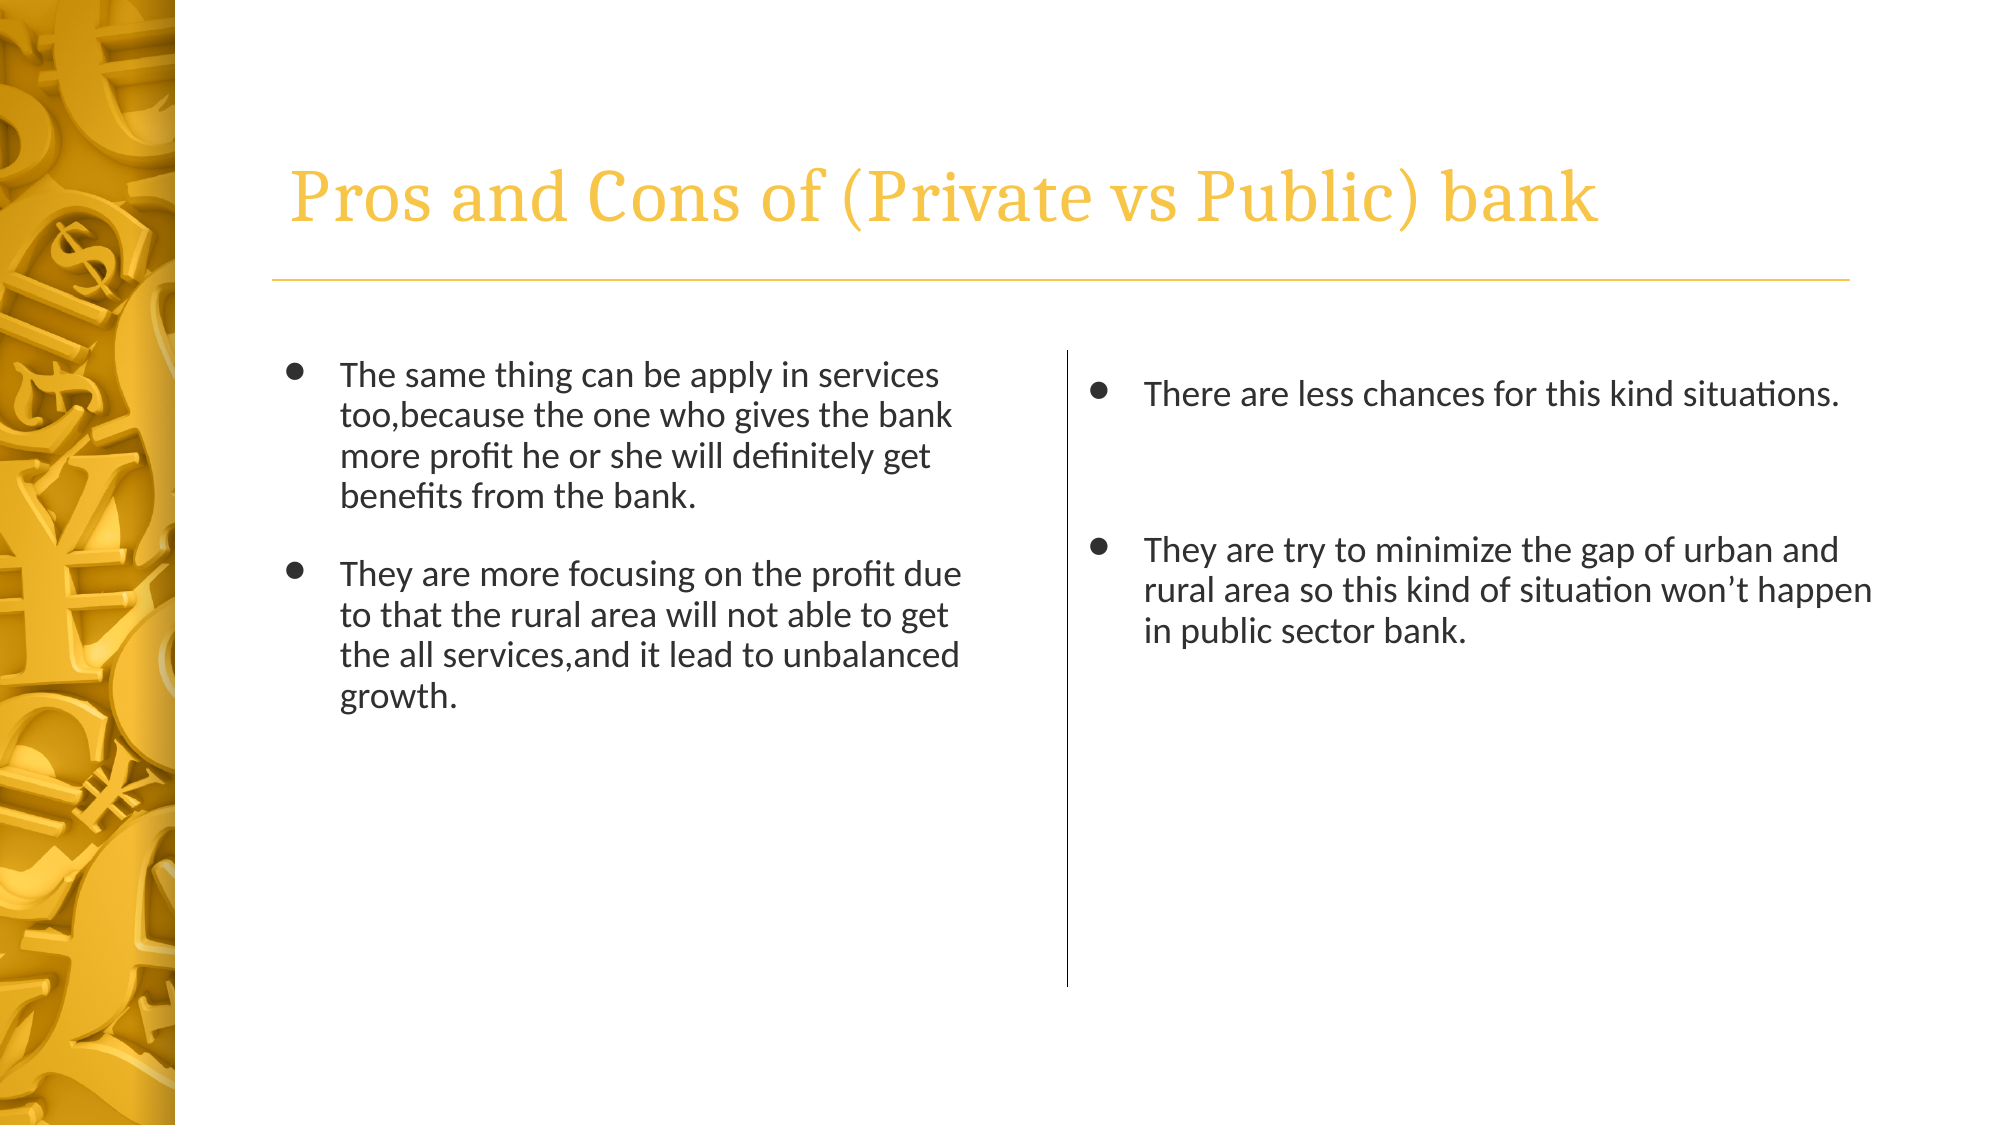

Pros and Cons of (Private vs Public) bank
There are less chances for this kind situations.

They are try to minimize the gap of urban and rural area so this kind of situation won’t happen in public sector bank.

The same thing can be apply in services too,because the one who gives the bank more profit he or she will definitely get benefits from the bank.
They are more focusing on the profit due to that the rural area will not able to get the all services,and it lead to unbalanced growth.